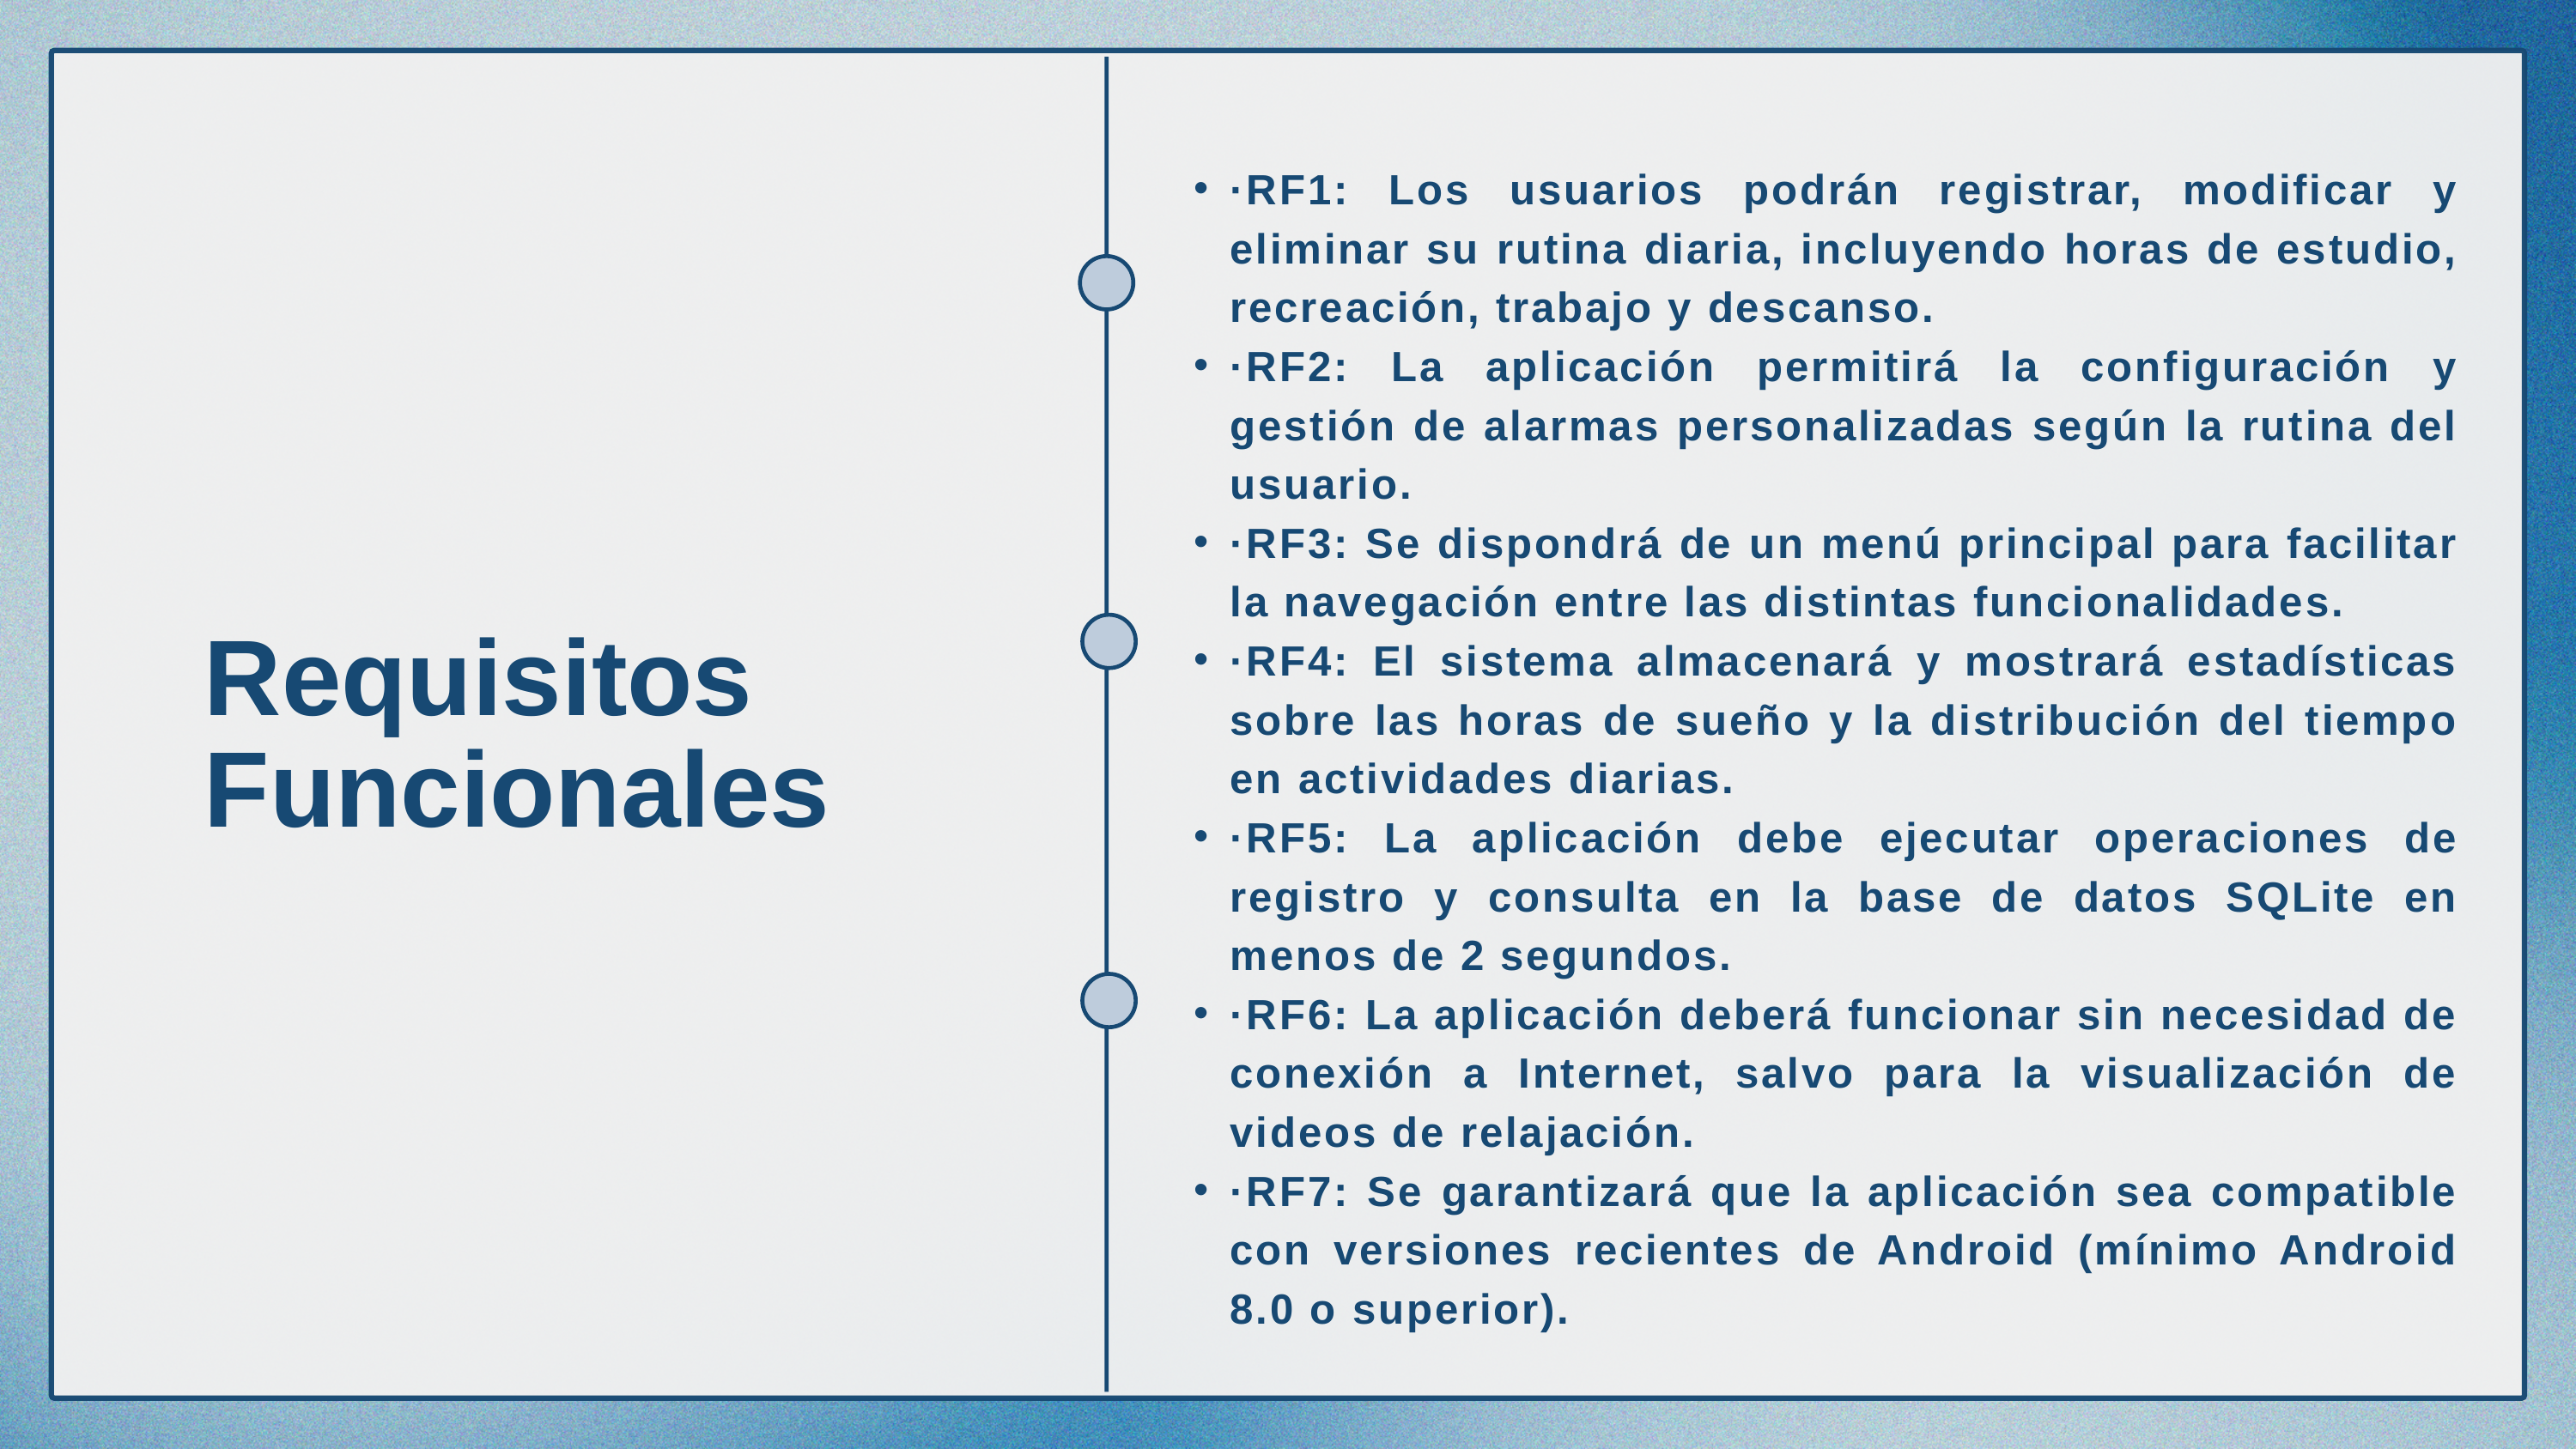

·RF1: Los usuarios podrán registrar, modificar y eliminar su rutina diaria, incluyendo horas de estudio, recreación, trabajo y descanso.
·RF2: La aplicación permitirá la configuración y gestión de alarmas personalizadas según la rutina del usuario.
·RF3: Se dispondrá de un menú principal para facilitar la navegación entre las distintas funcionalidades.
·RF4: El sistema almacenará y mostrará estadísticas sobre las horas de sueño y la distribución del tiempo en actividades diarias.
·RF5: La aplicación debe ejecutar operaciones de registro y consulta en la base de datos SQLite en menos de 2 segundos.
·RF6: La aplicación deberá funcionar sin necesidad de conexión a Internet, salvo para la visualización de videos de relajación.
·RF7: Se garantizará que la aplicación sea compatible con versiones recientes de Android (mínimo Android 8.0 o superior).

Requisitos Funcionales